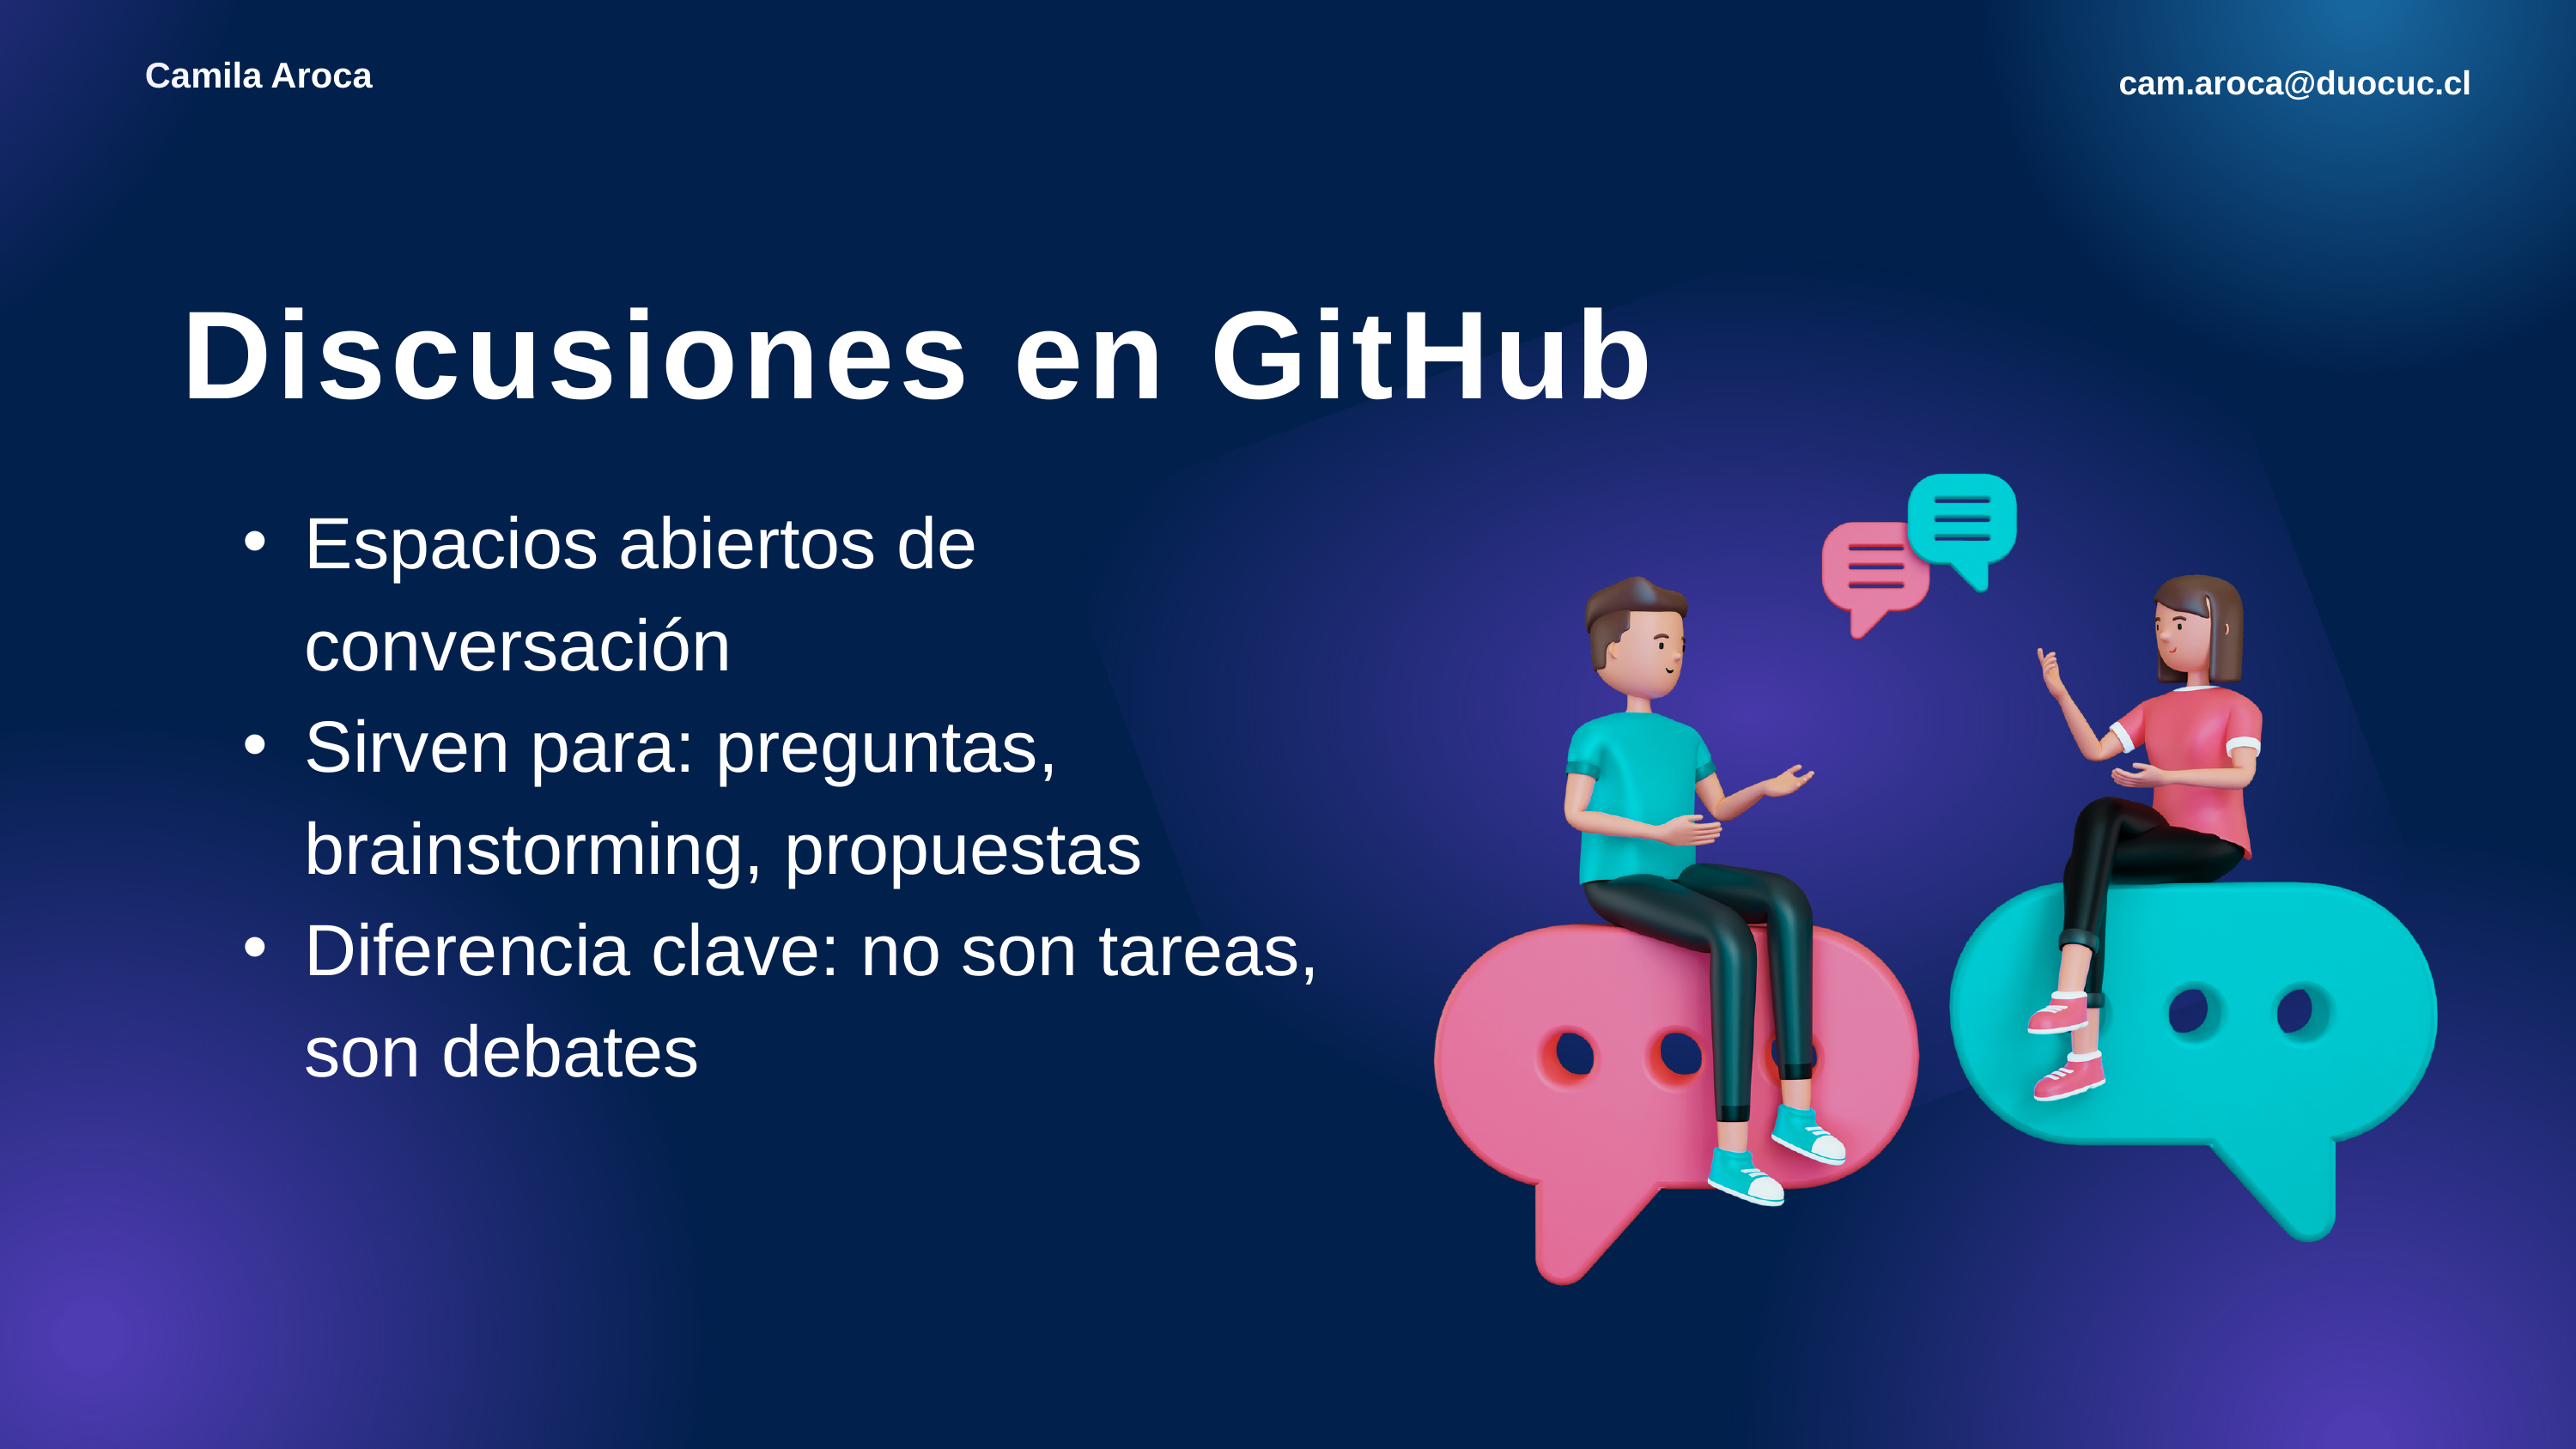

Camila Aroca
cam.aroca@duocuc.cl
Discusiones en GitHub

Espacios abiertos de conversación
Sirven para: preguntas, brainstorming, propuestas
Diferencia clave: no son tareas, son debates